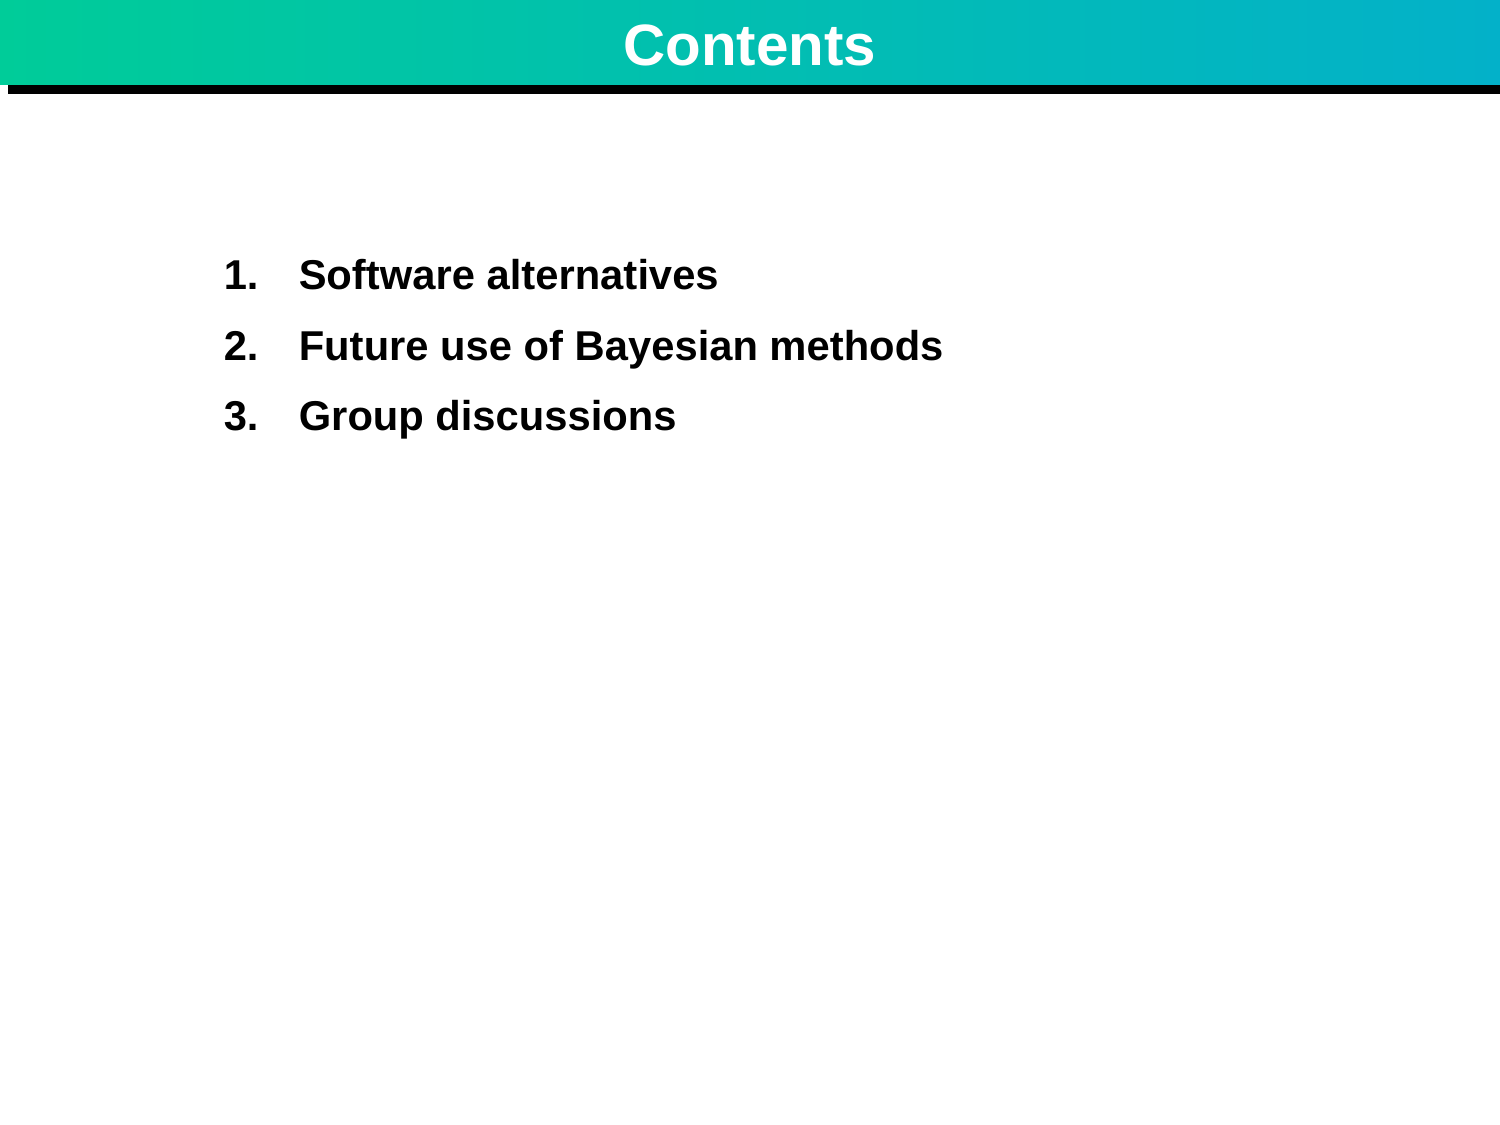

# Contents
Software alternatives
Future use of Bayesian methods
Group discussions